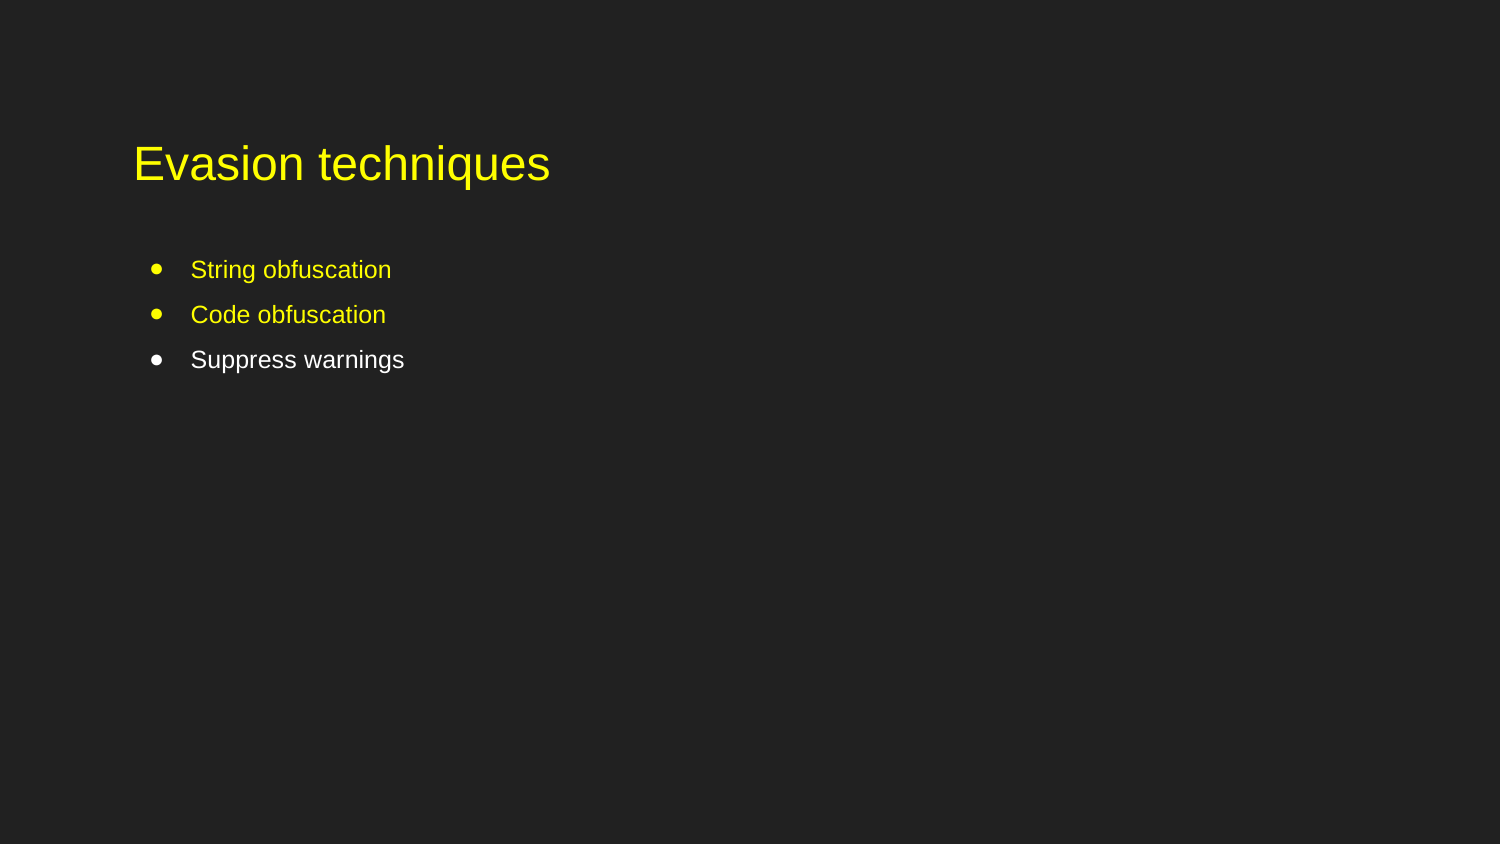

Evasion techniques

String obfuscation
Code obfuscation
Suppress warnings